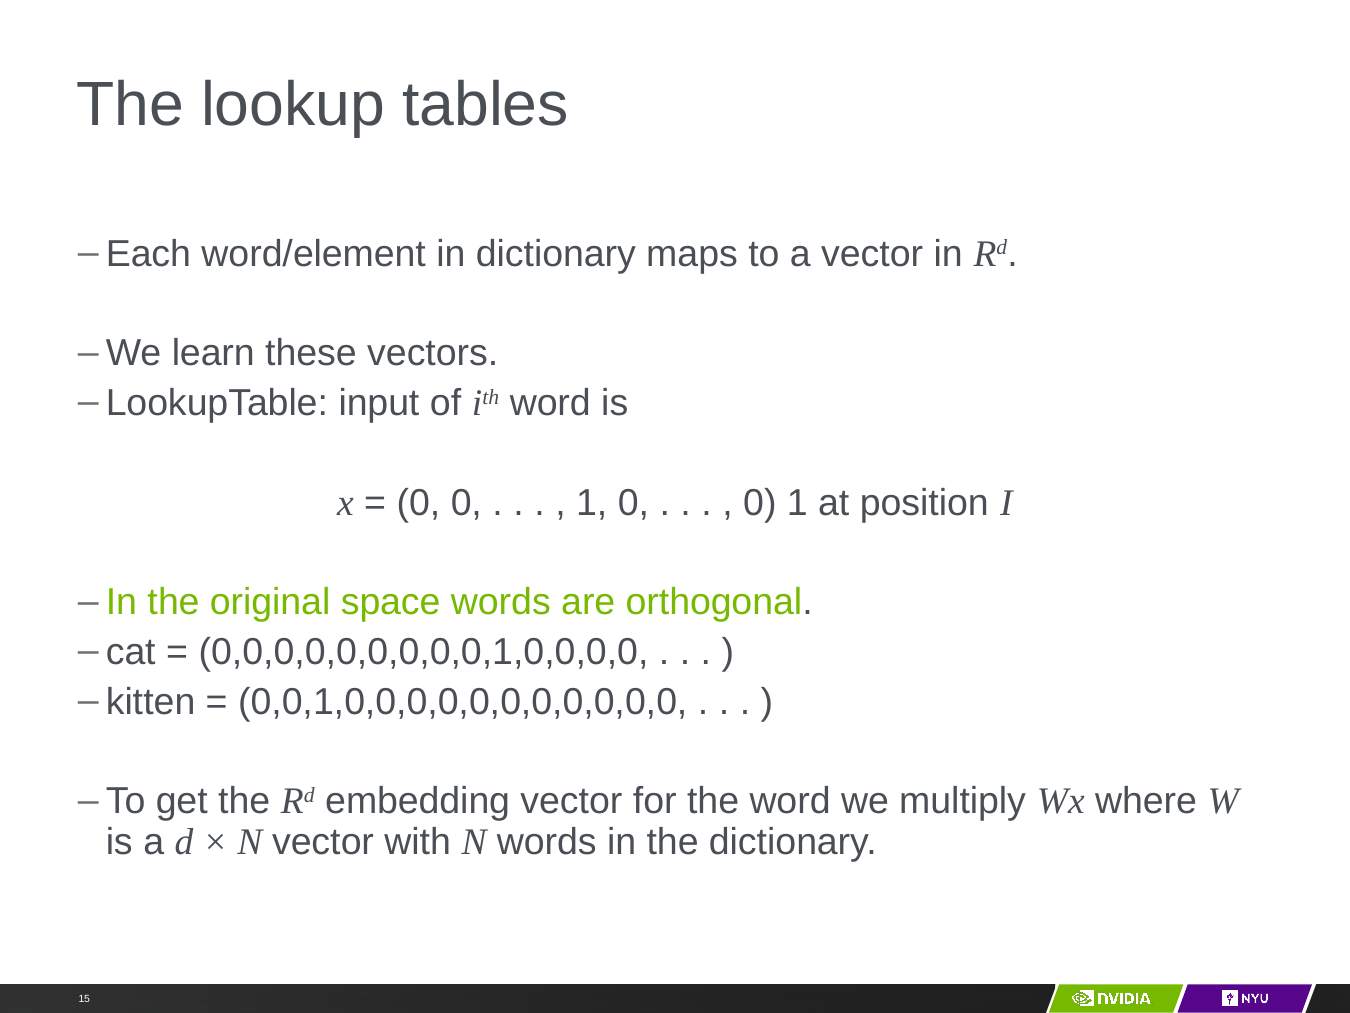

# The lookup tables
Each word/element in dictionary maps to a vector in Rd.

We learn these vectors.
LookupTable: input of ith word is

x = (0, 0, . . . , 1, 0, . . . , 0) 1 at position I

In the original space words are orthogonal.
cat = (0,0,0,0,0,0,0,0,0,1,0,0,0,0, . . . )
kitten = (0,0,1,0,0,0,0,0,0,0,0,0,0,0, . . . )

To get the Rd embedding vector for the word we multiply Wx where W is a d × N vector with N words in the dictionary.